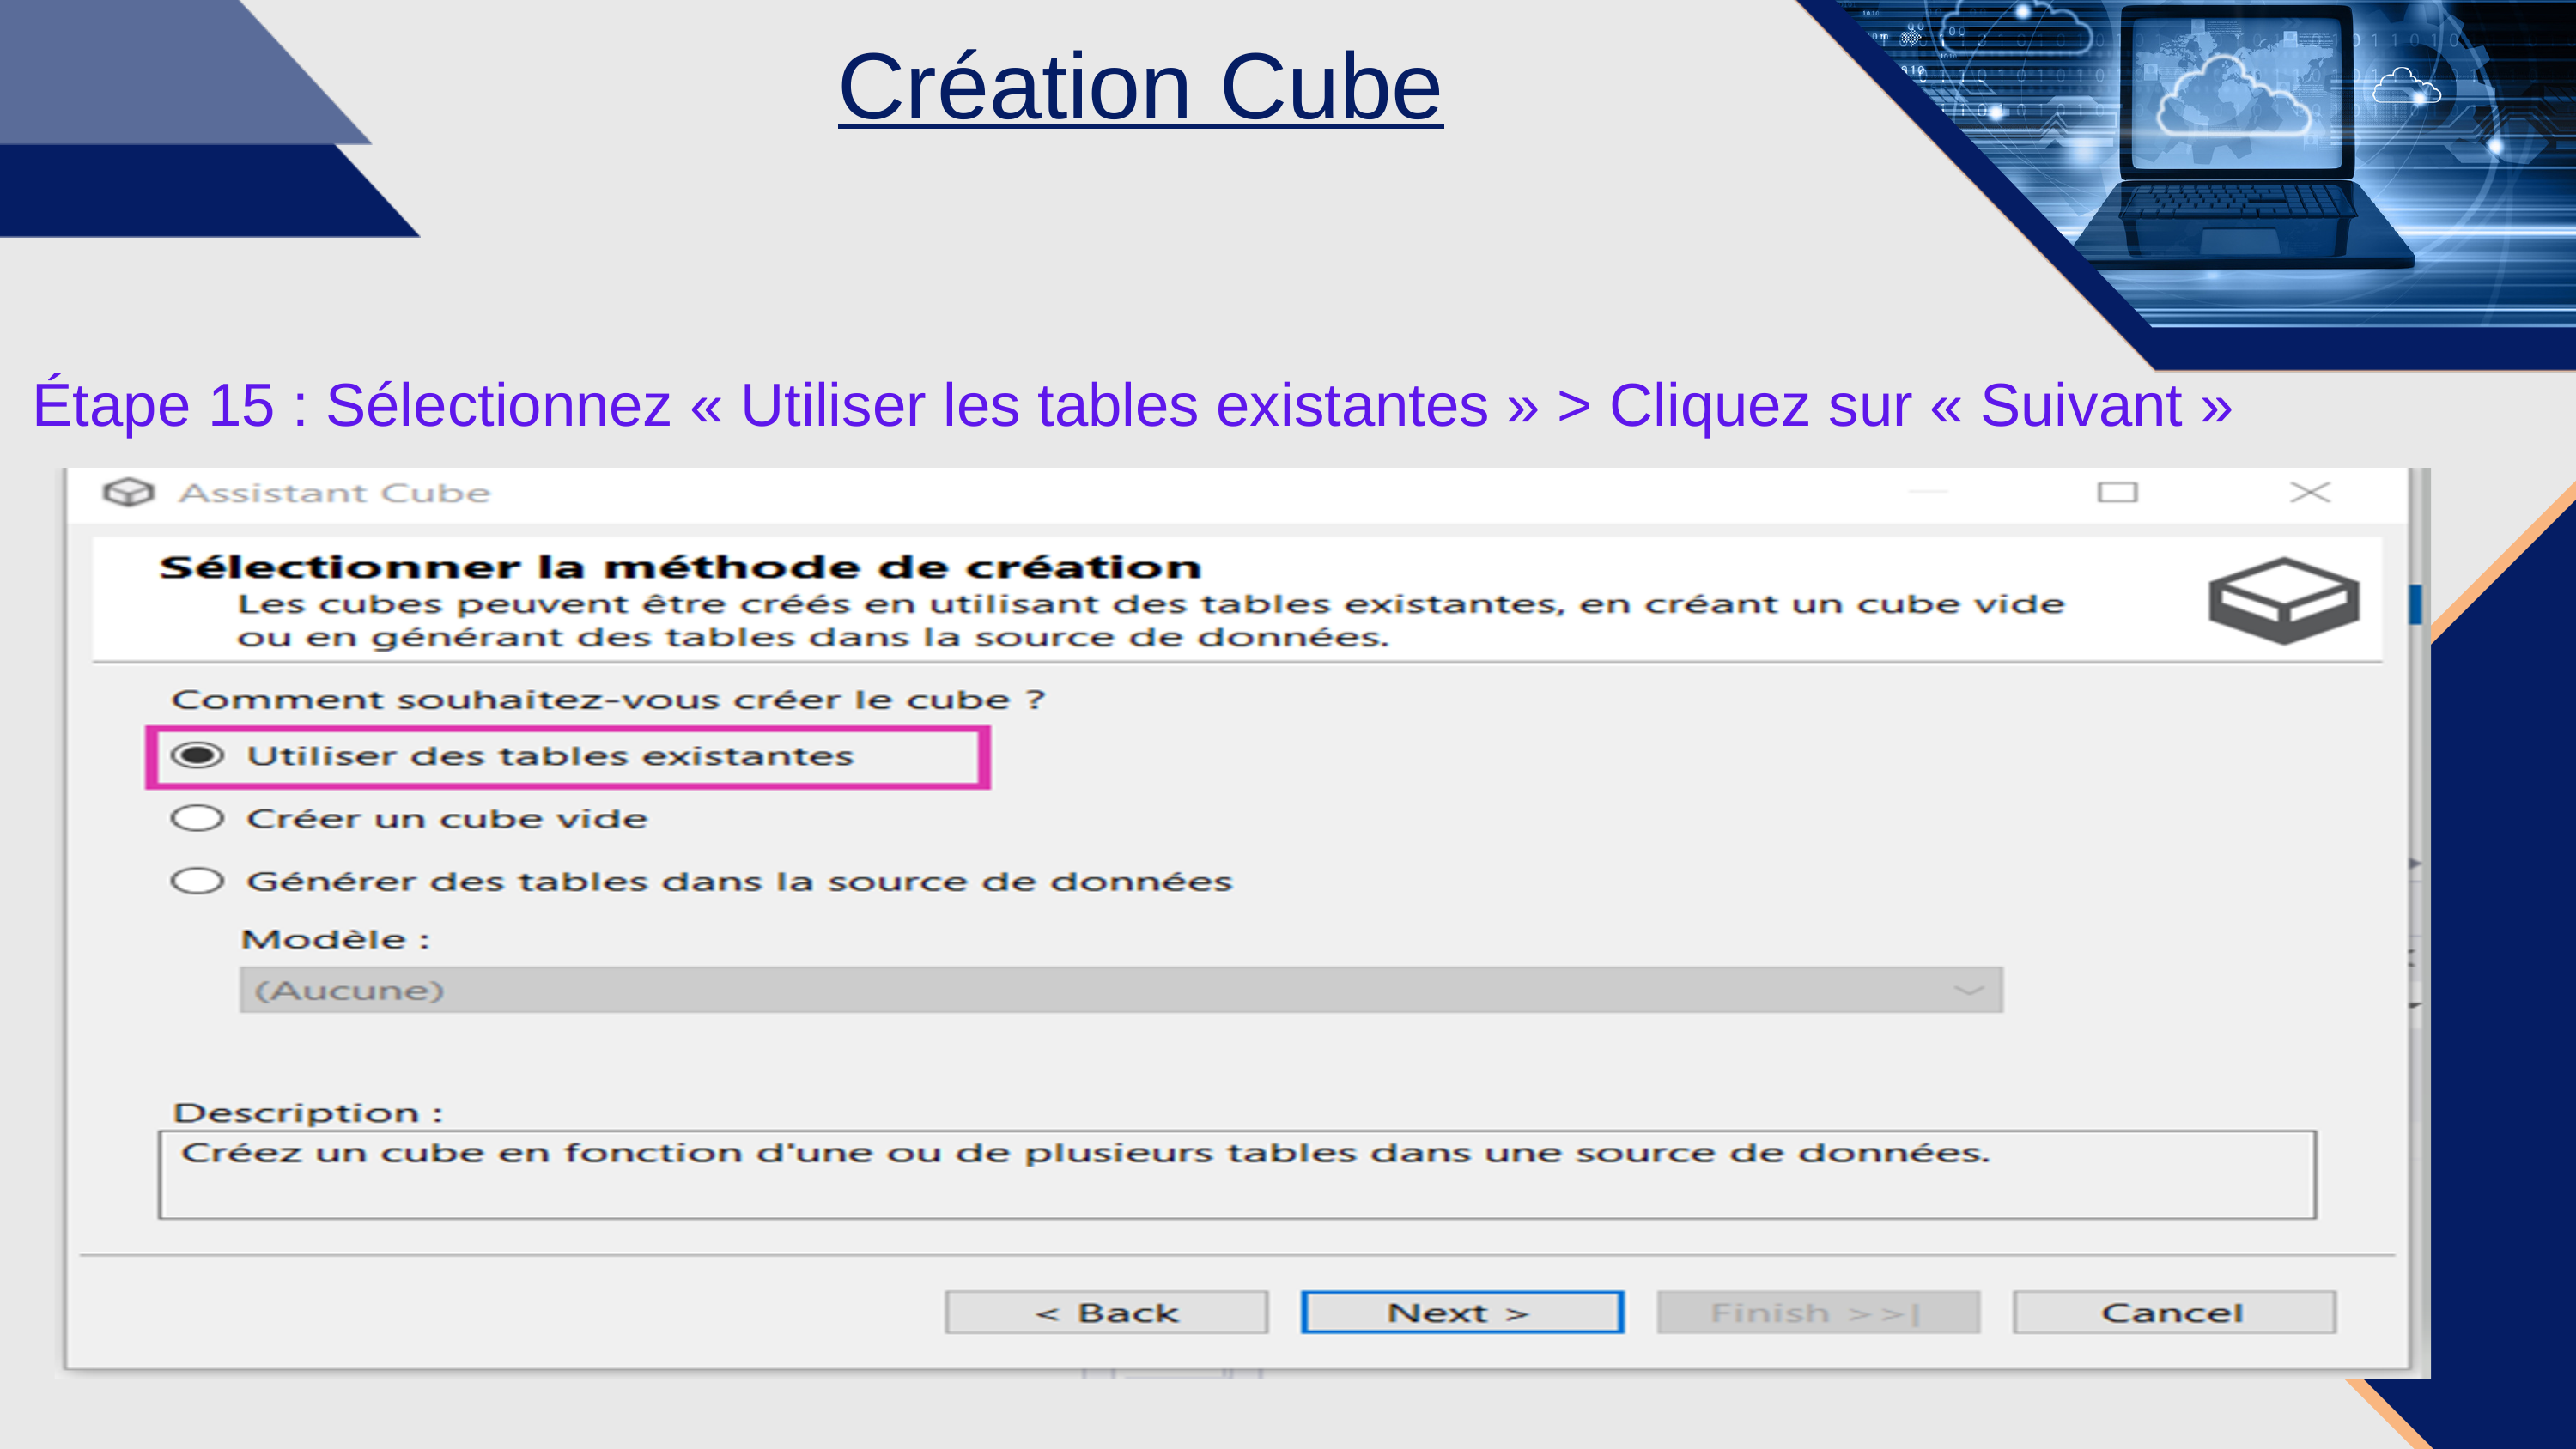

Création Cube
Étape 15 : Sélectionnez « Utiliser les tables existantes » > Cliquez sur « Suivant »